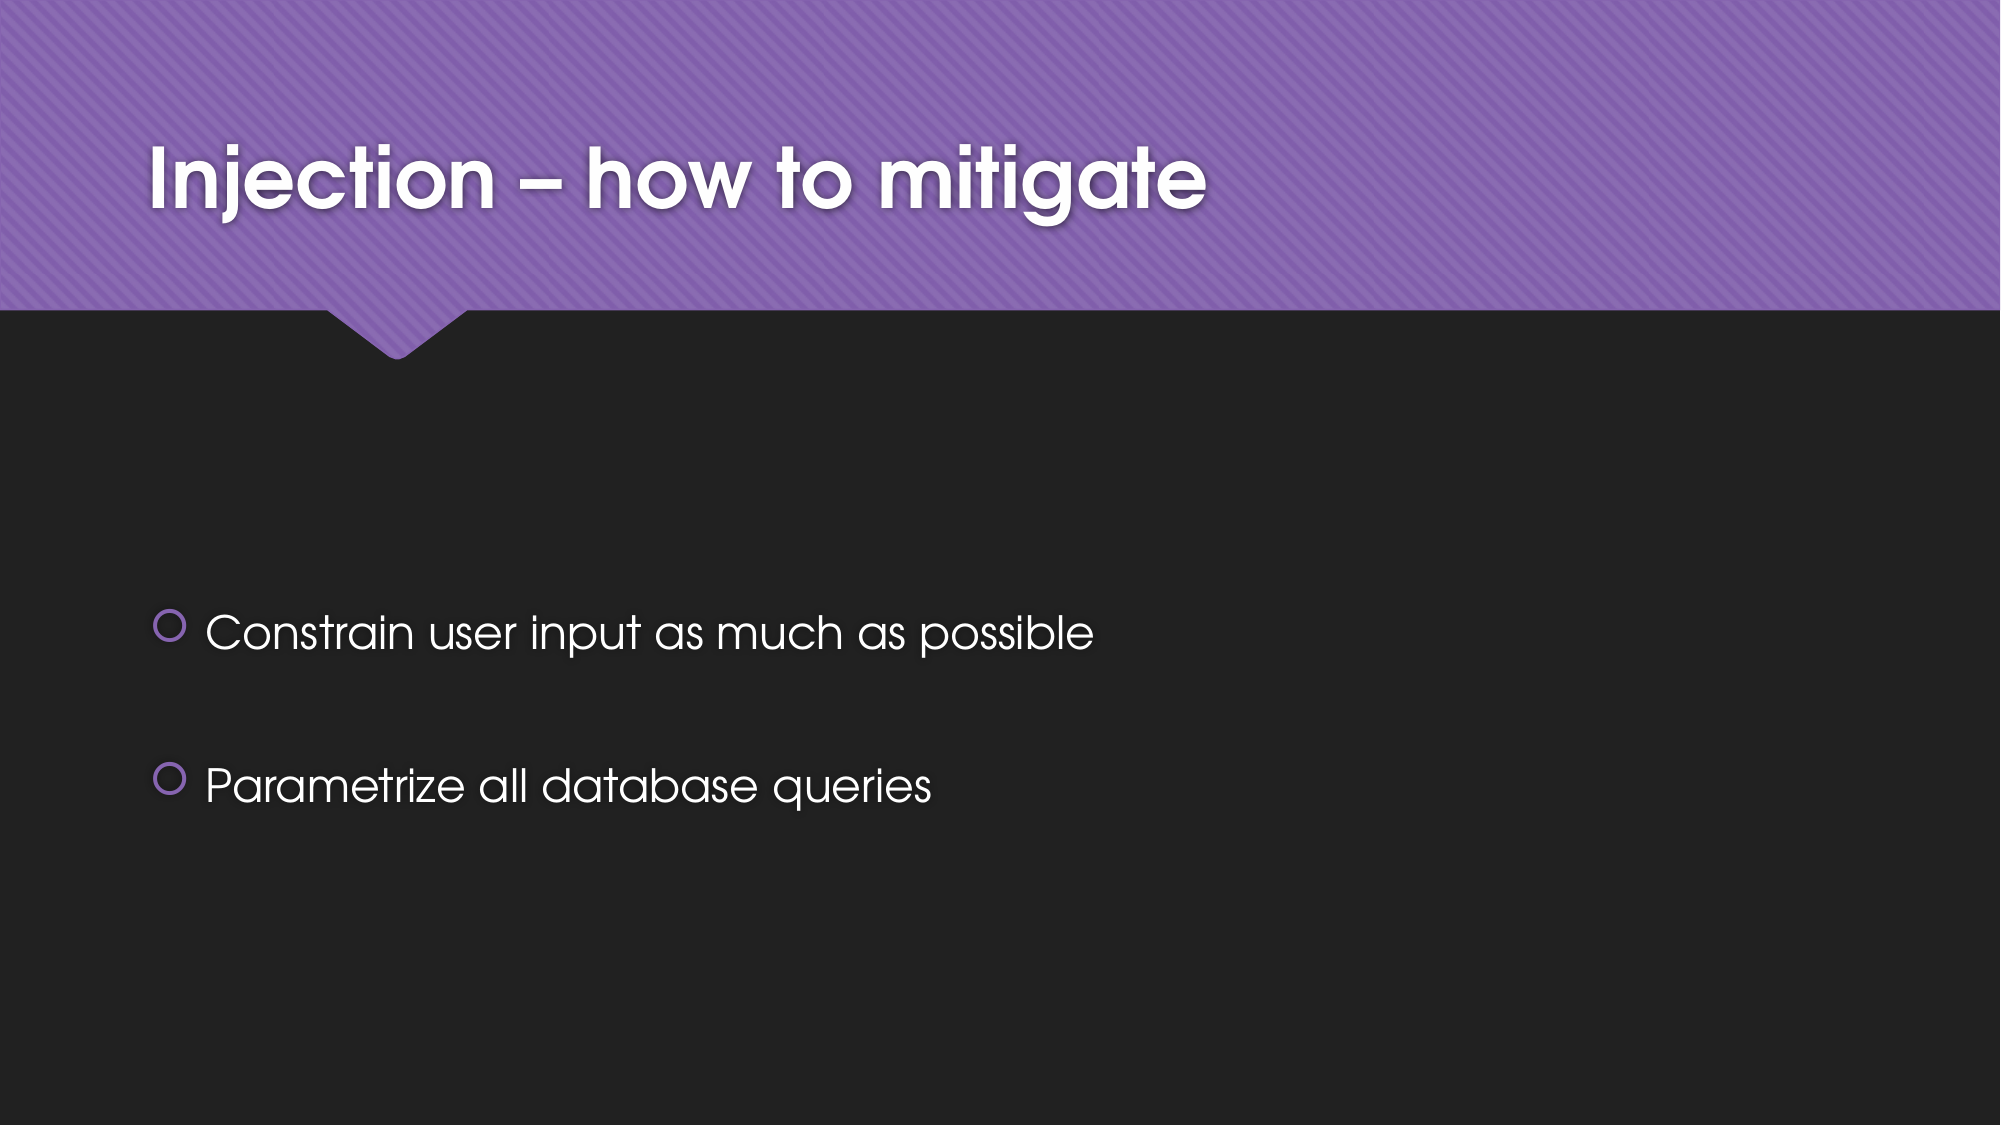

# Injection – how to mitigate
Constrain user input as much as possible

Parametrize all database queries